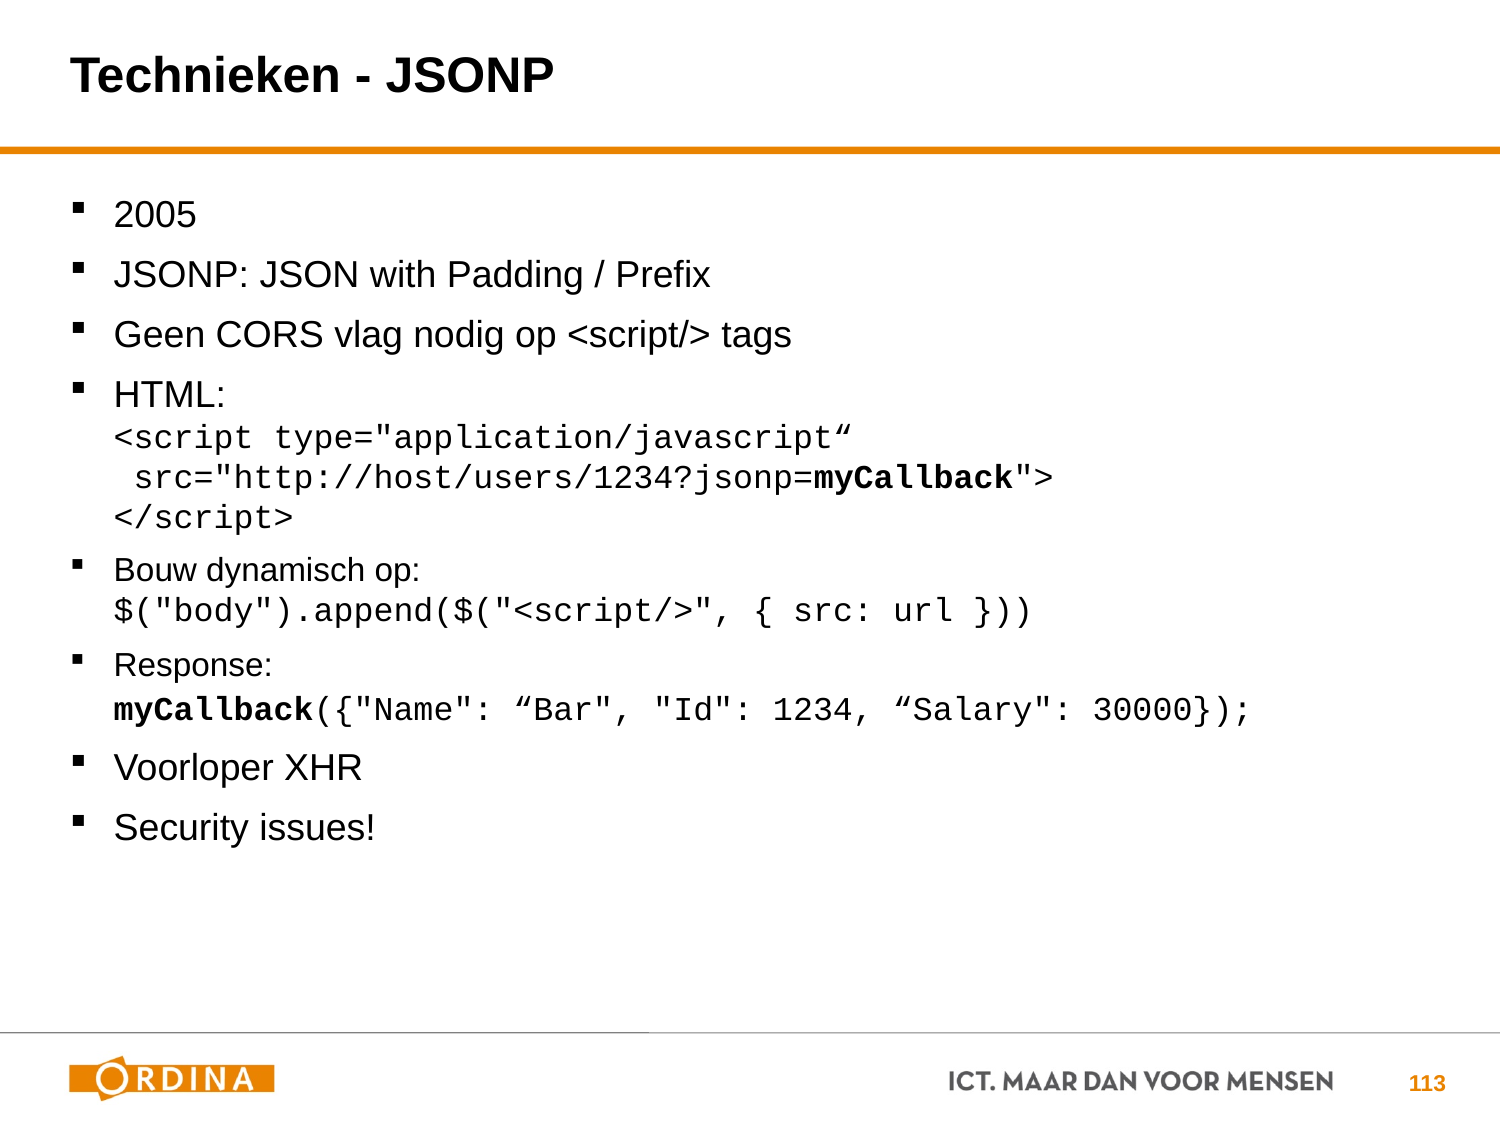

# Technieken - JSONP
2005
JSONP: JSON with Padding / Prefix
Geen CORS vlag nodig op <script/> tags
HTML:
<script type="application/javascript“
 src="http://host/users/1234?jsonp=myCallback">
</script>
Bouw dynamisch op:
$("body").append($("<script/>", { src: url }))
Response:
myCallback({"Name": “Bar", "Id": 1234, “Salary": 30000});
Voorloper XHR
Security issues!
113